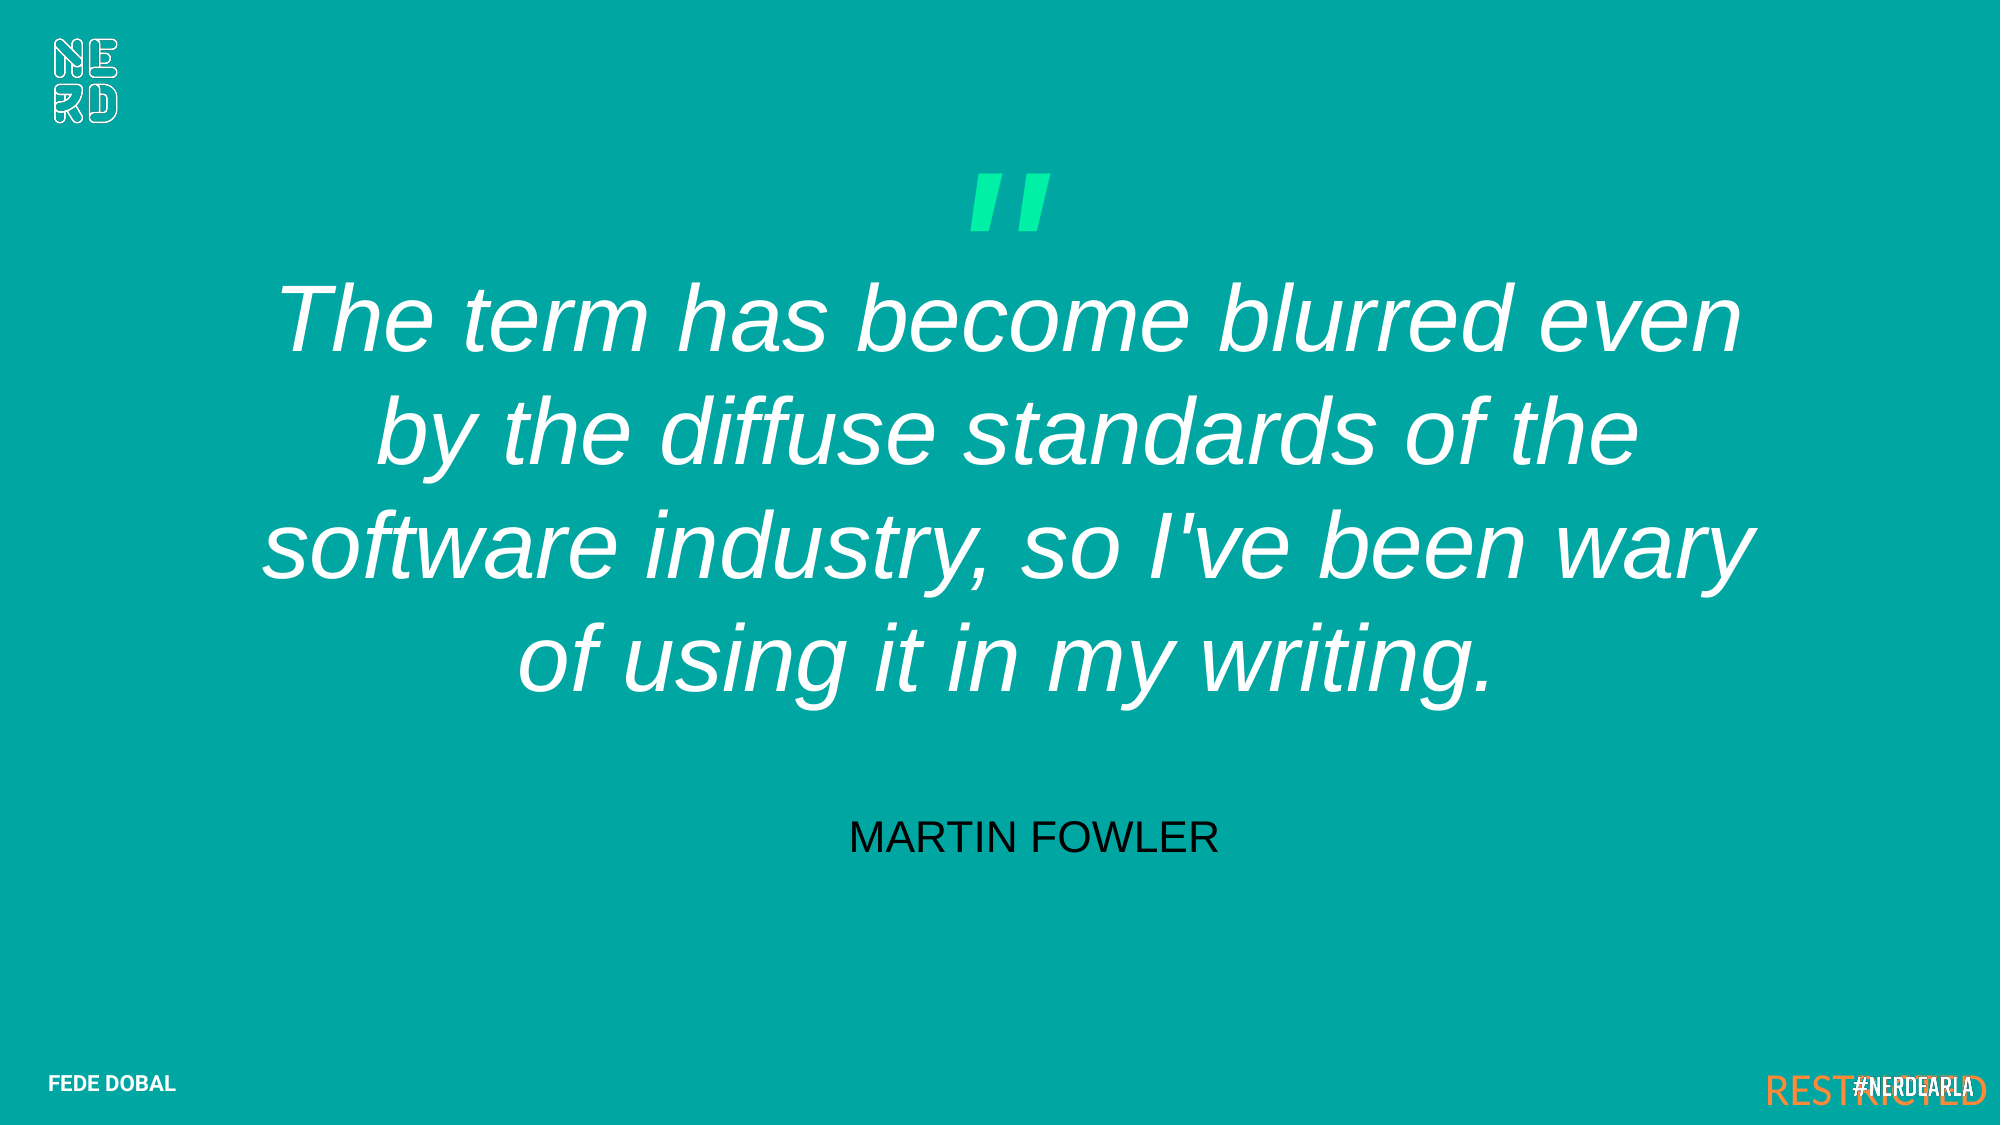

The term has become blurred even by the diffuse standards of the software industry, so I've been wary of using it in my writing.
MARTIN FOWLER
FEDE DOBAL